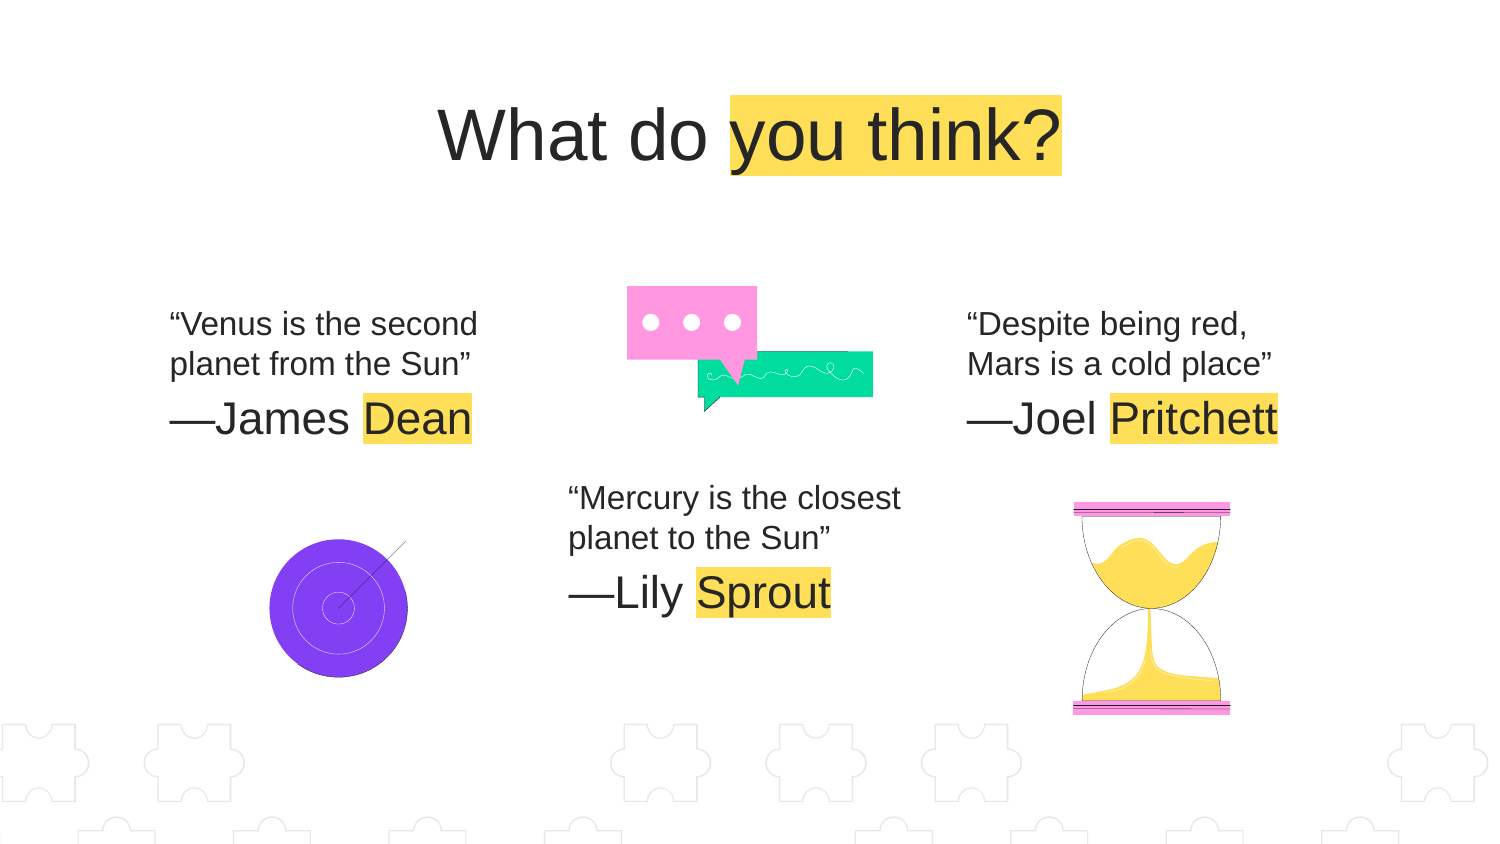

# What do you think?

“Despite being red, Mars is a cold place”
“Venus is the second planet from the Sun”
—Joel Pritchett
—James Dean
“Mercury is the closest planet to the Sun”

—Lily Sprout